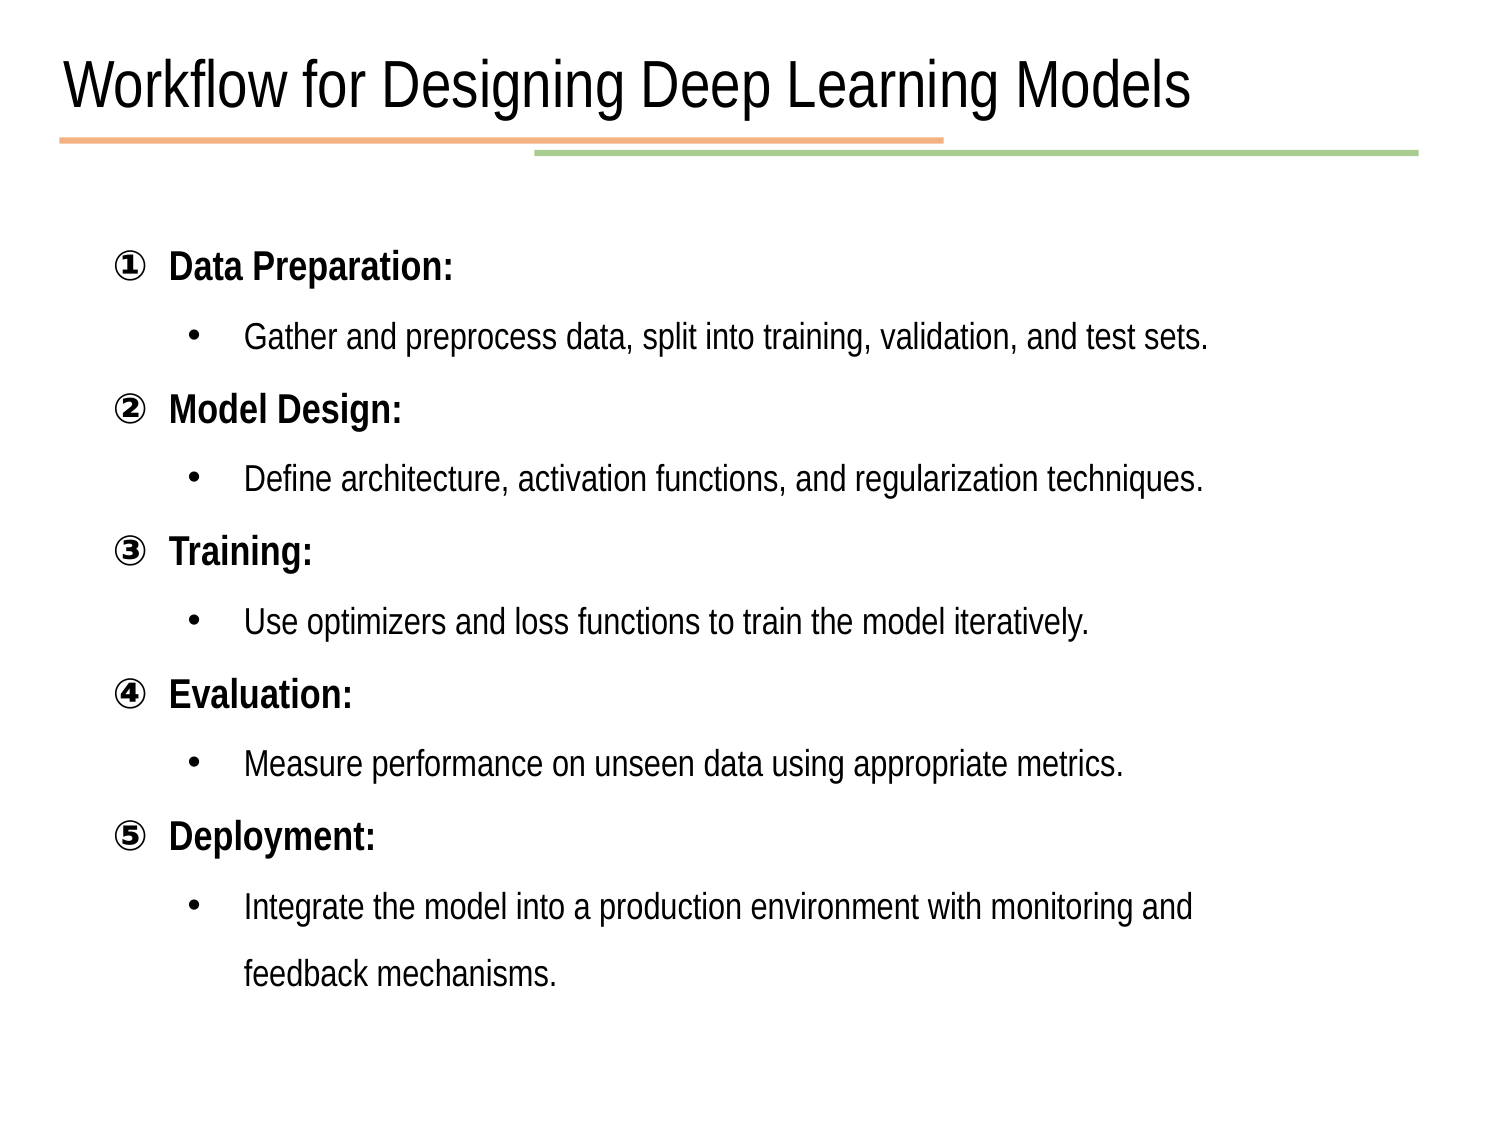

Workflow for Designing Deep Learning Models
Data Preparation:
Gather and preprocess data, split into training, validation, and test sets.
Model Design:
Define architecture, activation functions, and regularization techniques.
Training:
Use optimizers and loss functions to train the model iteratively.
Evaluation:
Measure performance on unseen data using appropriate metrics.
Deployment:
Integrate the model into a production environment with monitoring and feedback mechanisms.